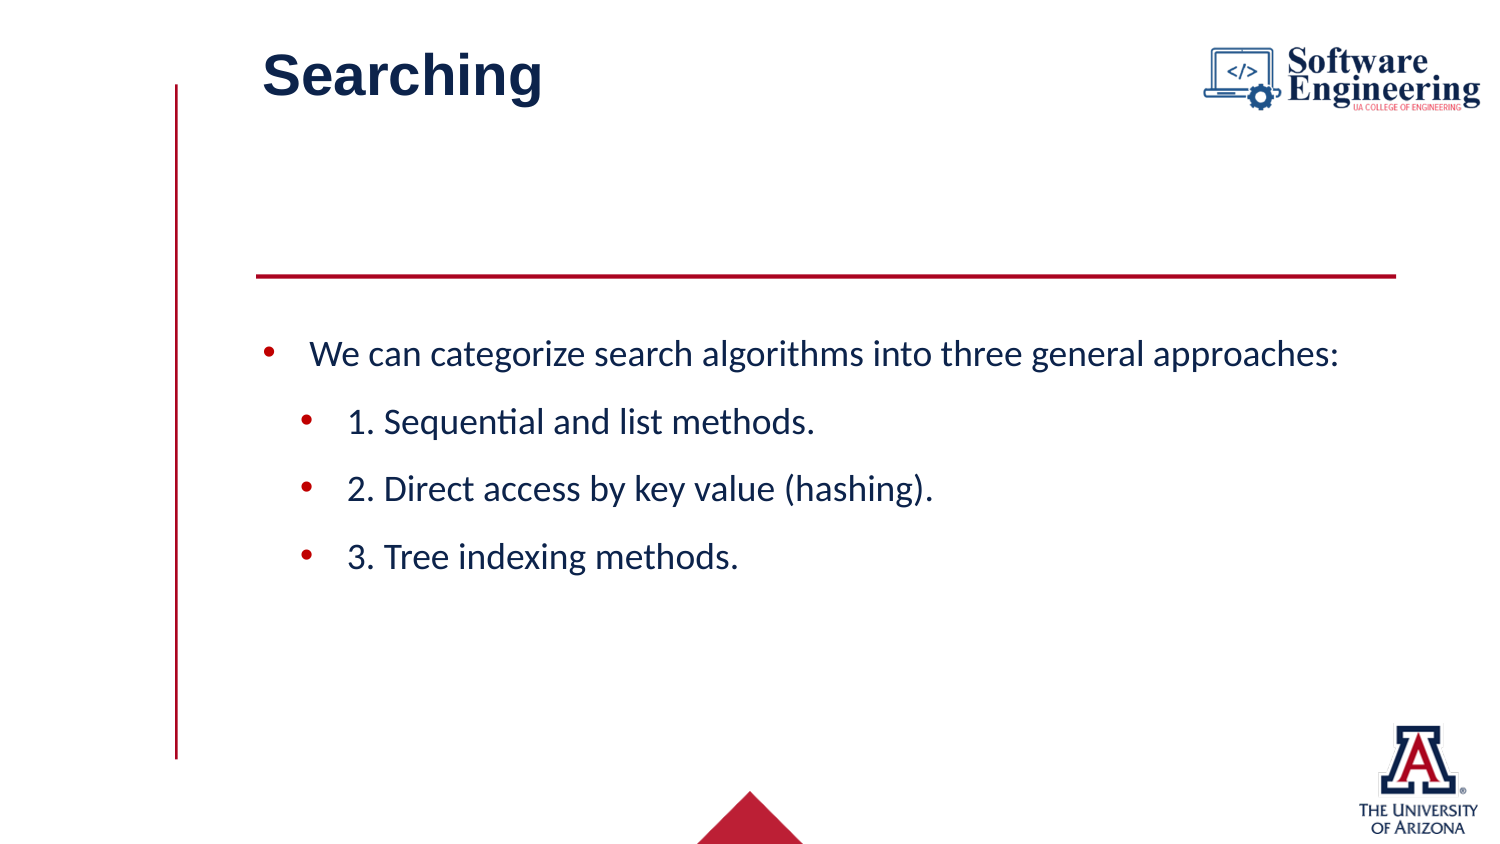

# Searching

We can categorize search algorithms into three general approaches:
1. Sequential and list methods.
2. Direct access by key value (hashing).
3. Tree indexing methods.